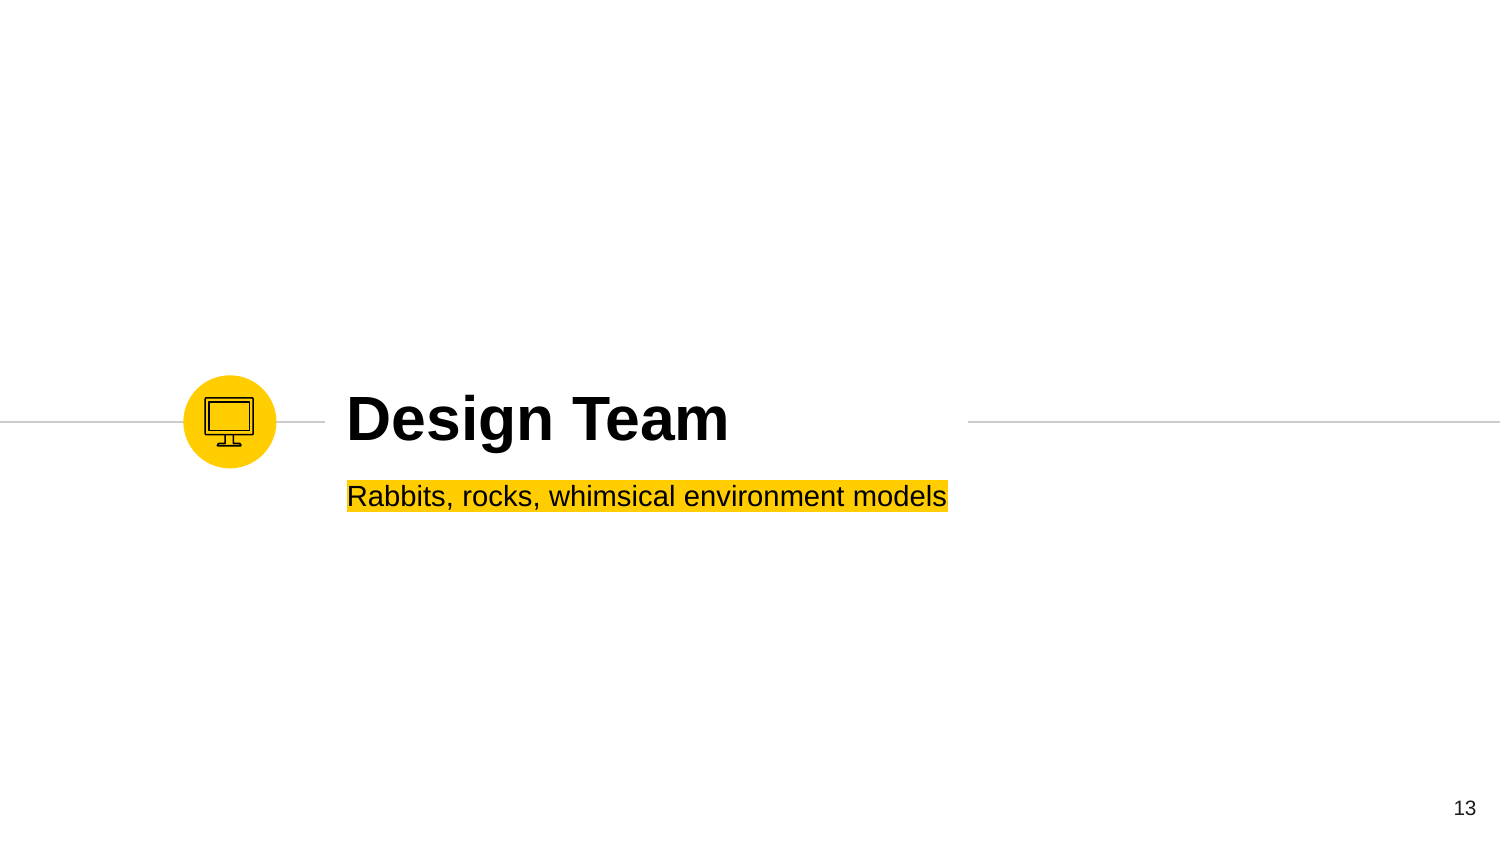

# Design Team

Rabbits, rocks, whimsical environment models
13